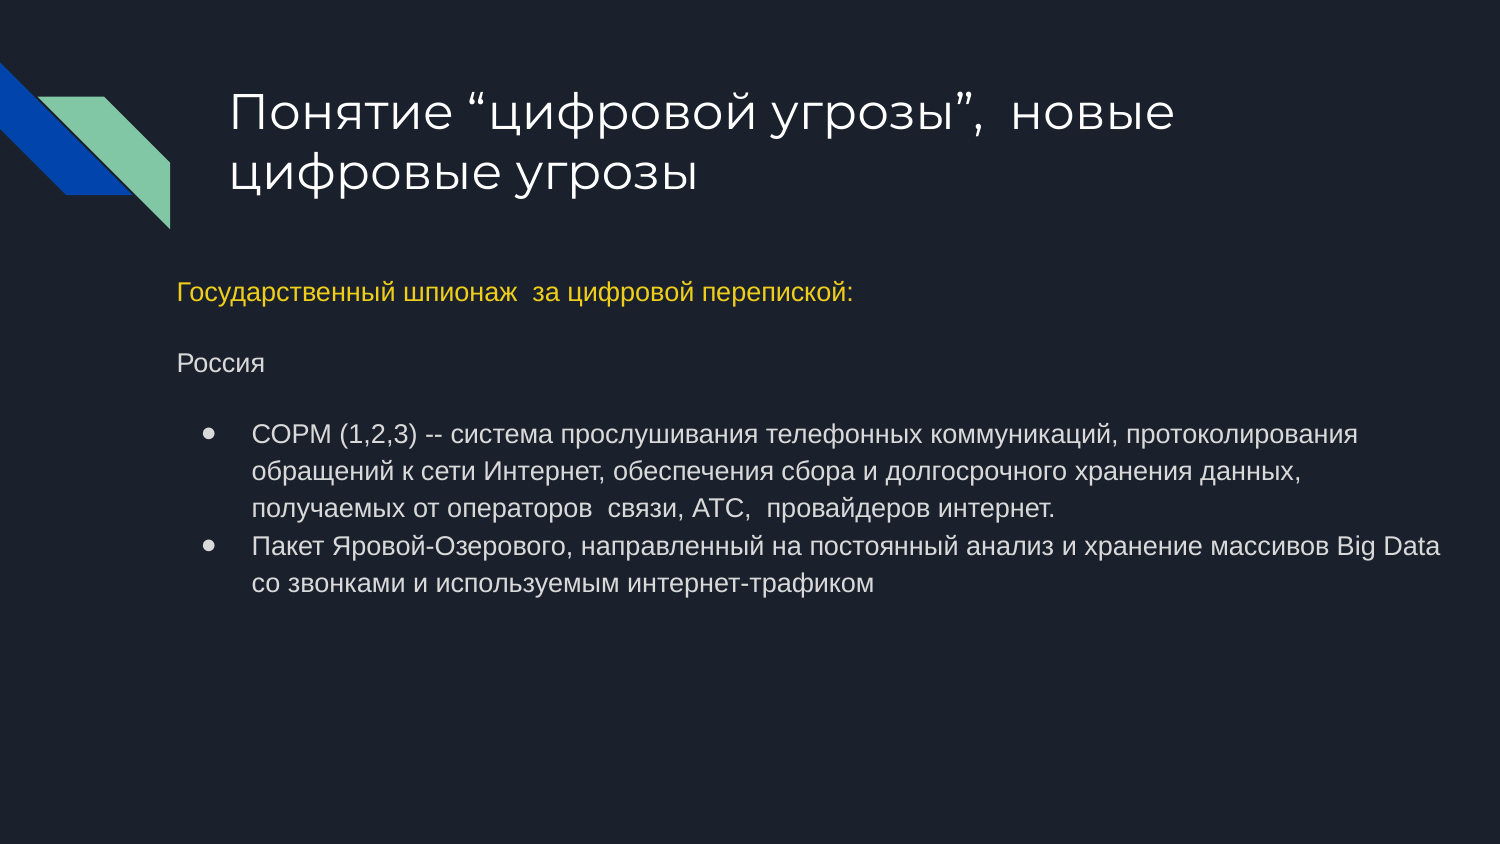

# Понятие “цифровой угрозы”,  новые цифровые угрозы

Государственный шпионаж  за цифровой перепиской:
Россия
СОРМ (1,2,3) -- система прослушивания телефонных коммуникаций, протоколирования обращений к сети Интернет, обеспечения сбора и долгосрочного хранения данных, получаемых от операторов  связи, АТС,  провайдеров интернет.
Пакет Яровой-Озерового, направленный на постоянный анализ и хранение массивов Big Data со звонками и используемым интернет-трафиком